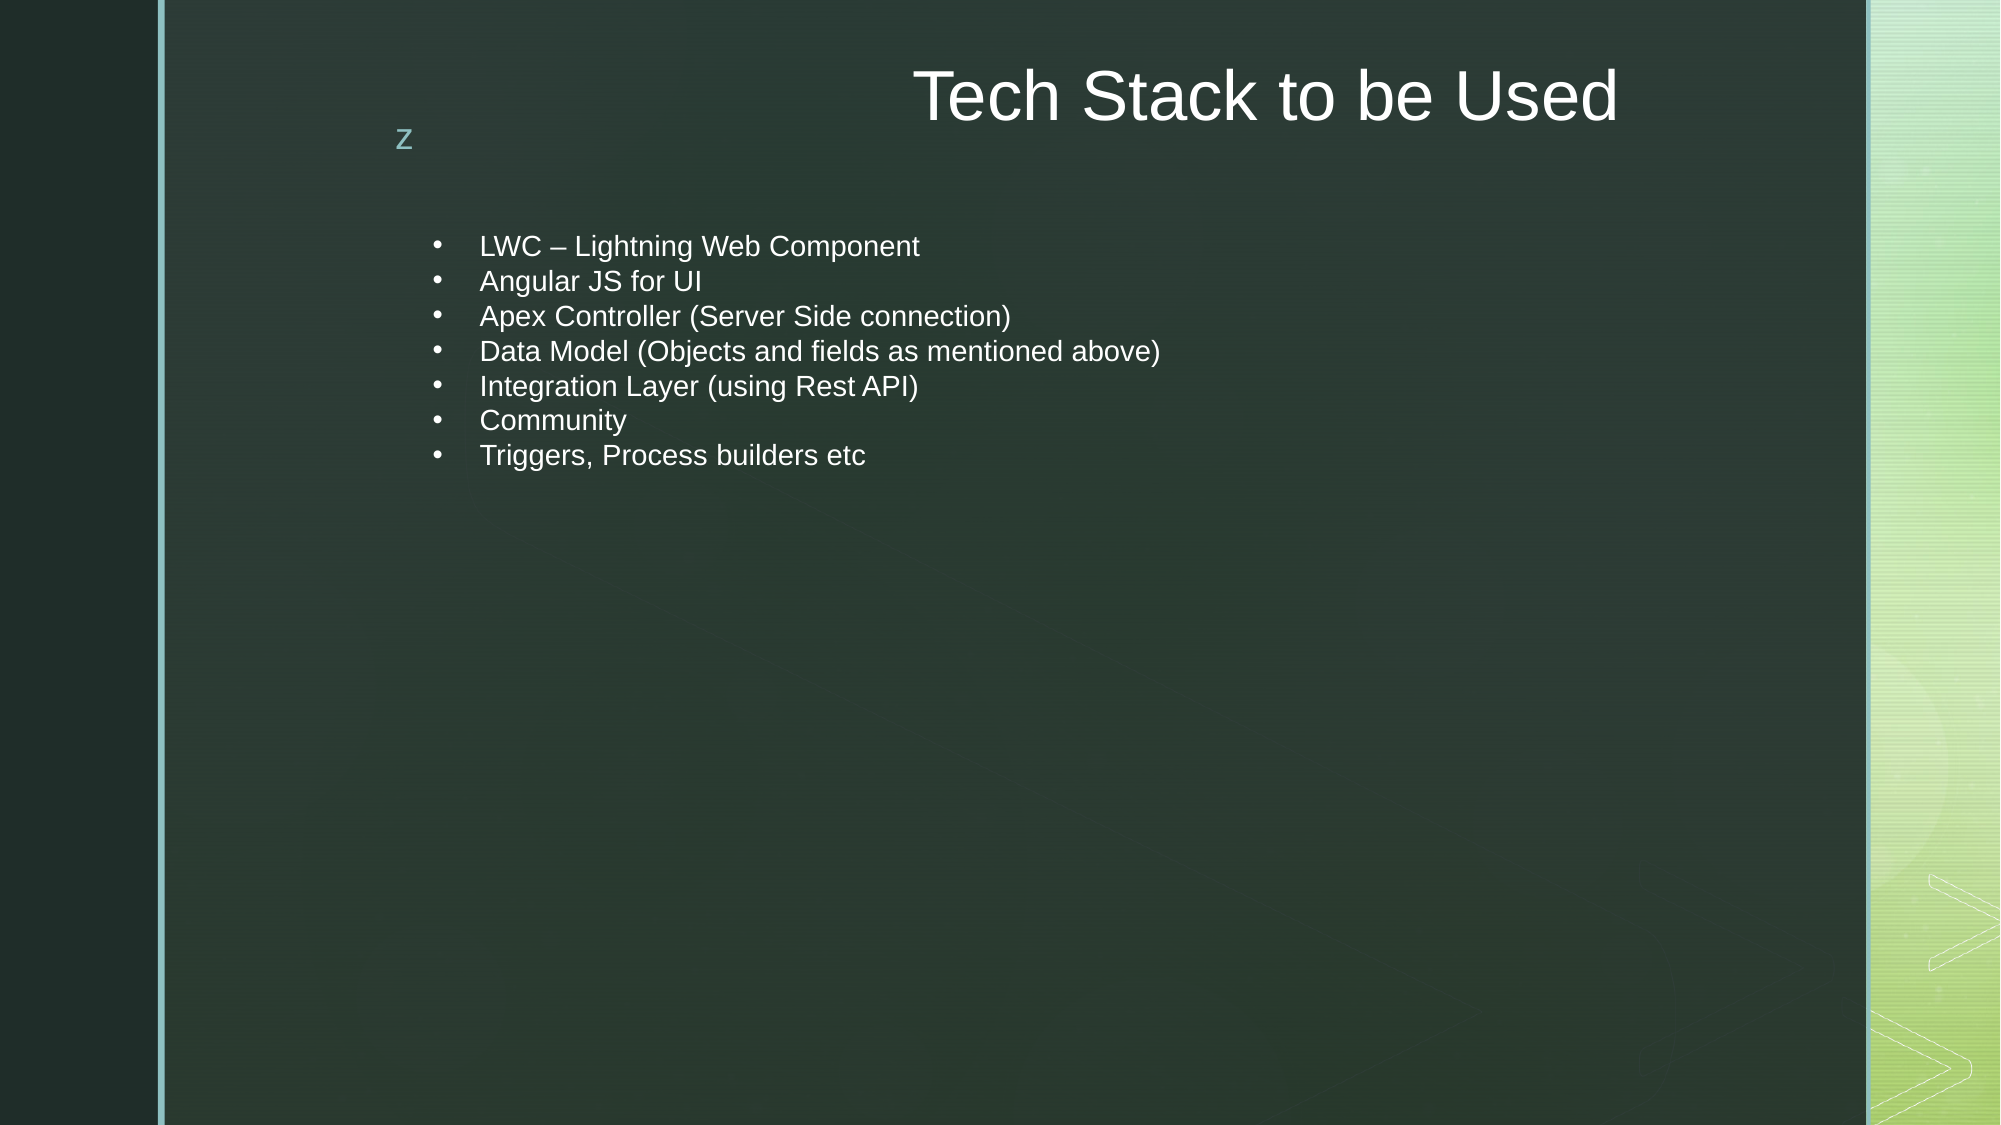

# Tech Stack to be Used
LWC – Lightning Web Component
Angular JS for UI
Apex Controller (Server Side connection)
Data Model (Objects and fields as mentioned above)
Integration Layer (using Rest API)
Community
Triggers, Process builders etc